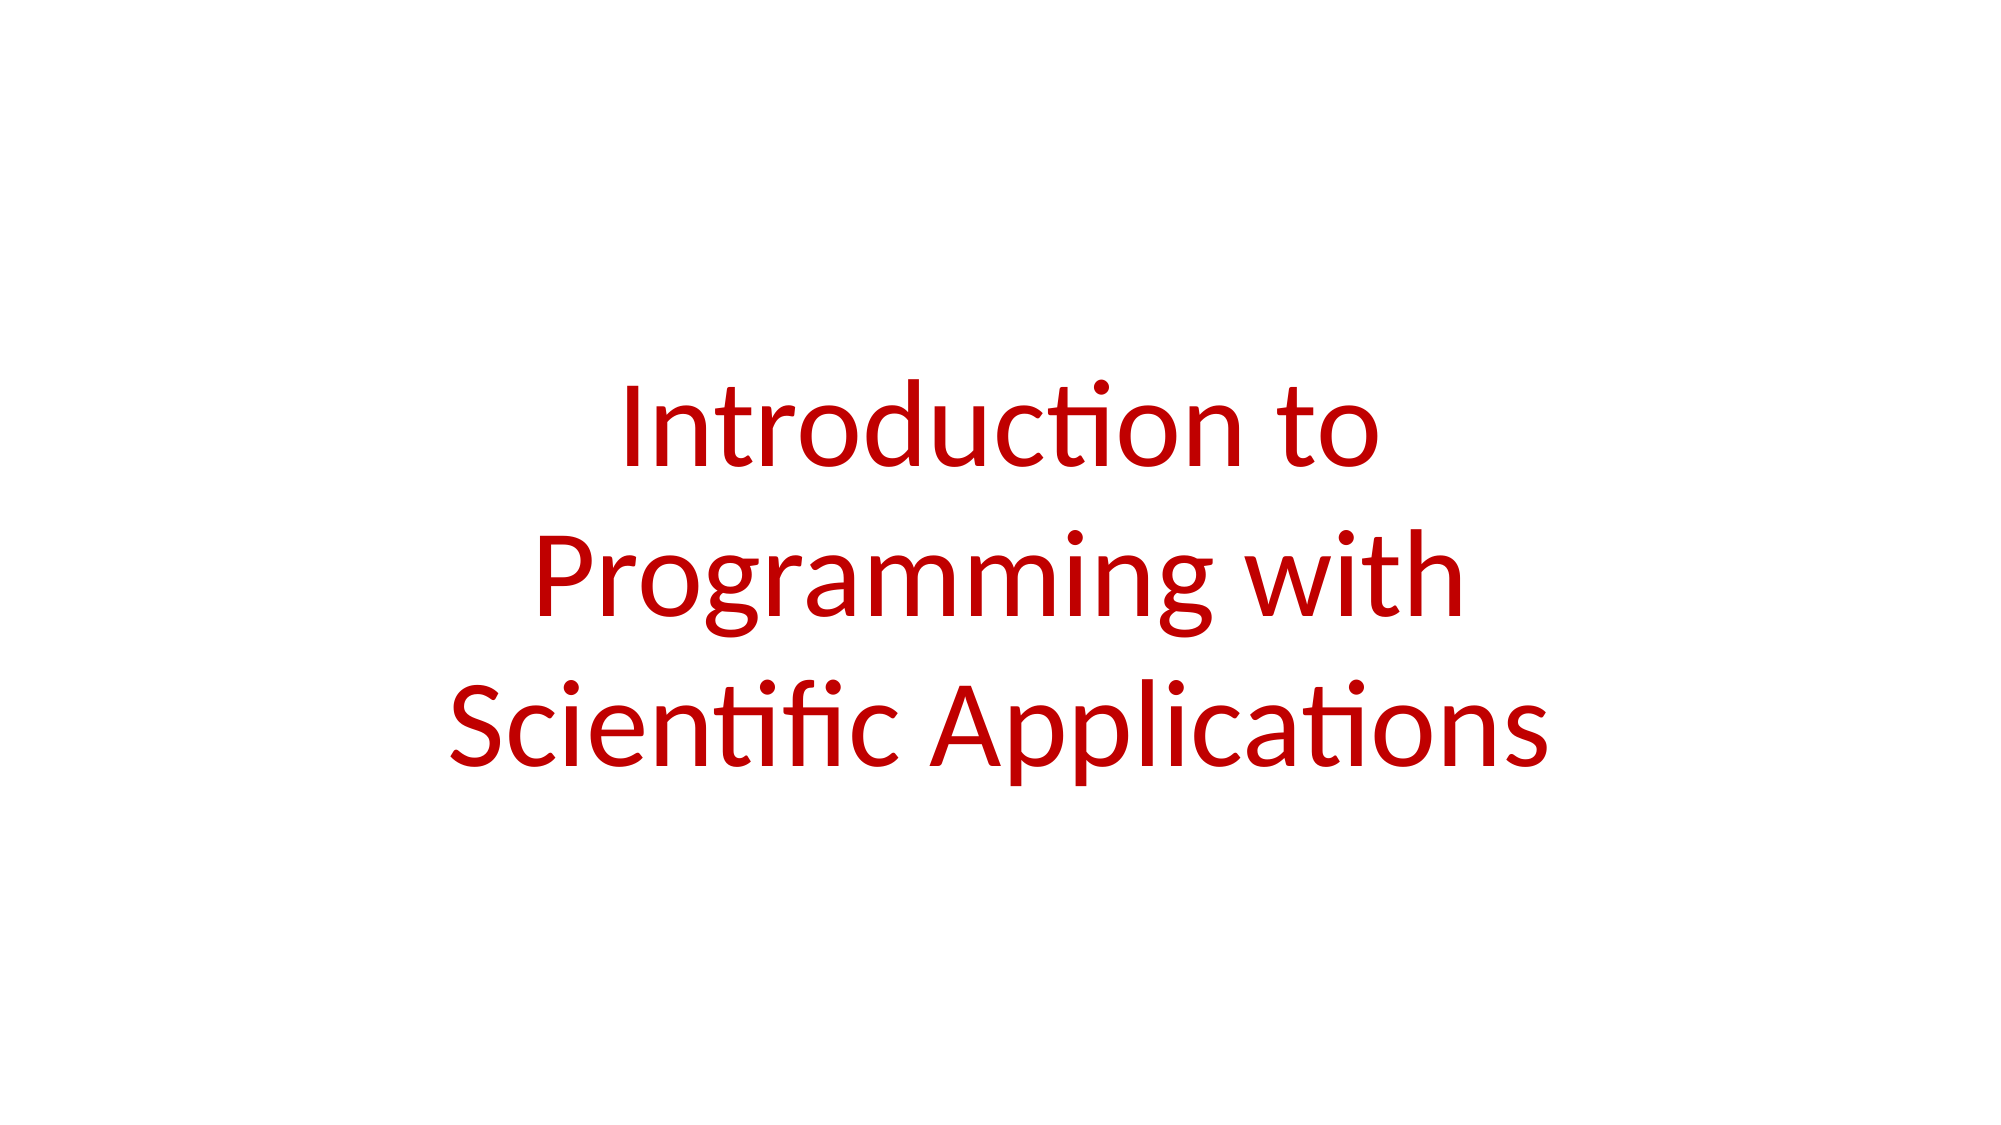

# Introduction to Programming with Scientific Applications